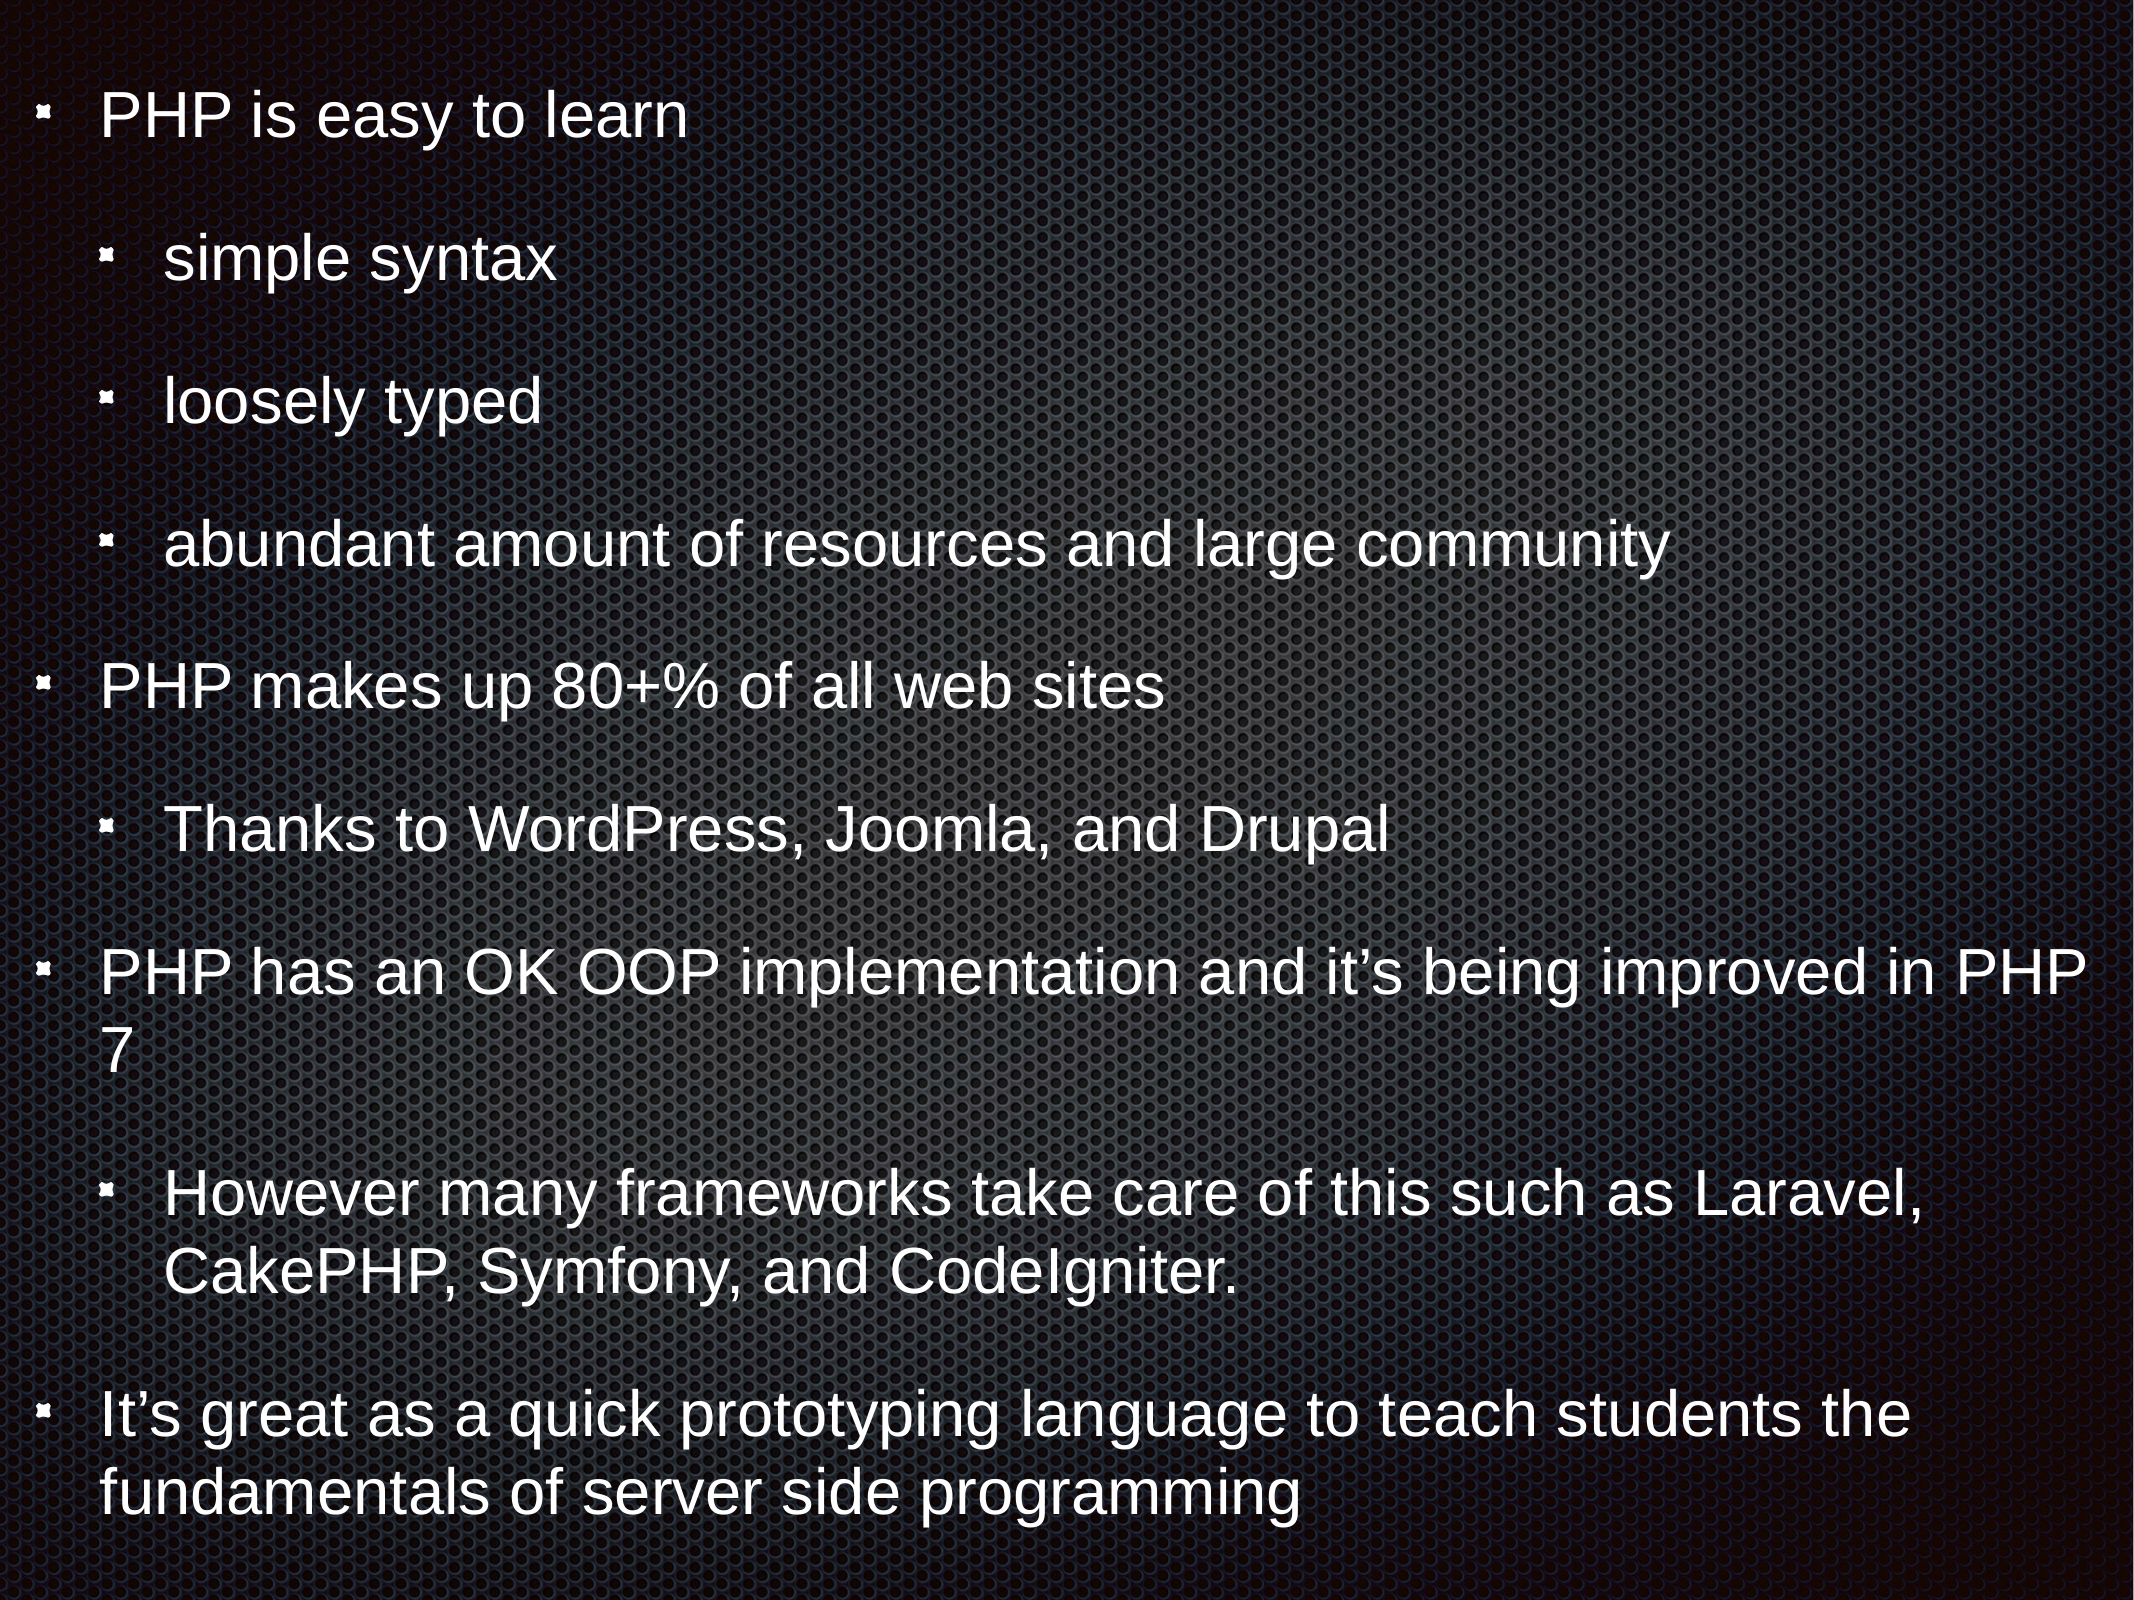

PHP is easy to learn
simple syntax
loosely typed
abundant amount of resources and large community
PHP makes up 80+% of all web sites
Thanks to WordPress, Joomla, and Drupal
PHP has an OK OOP implementation and it’s being improved in PHP 7
However many frameworks take care of this such as Laravel, CakePHP, Symfony, and CodeIgniter.
It’s great as a quick prototyping language to teach students the fundamentals of server side programming